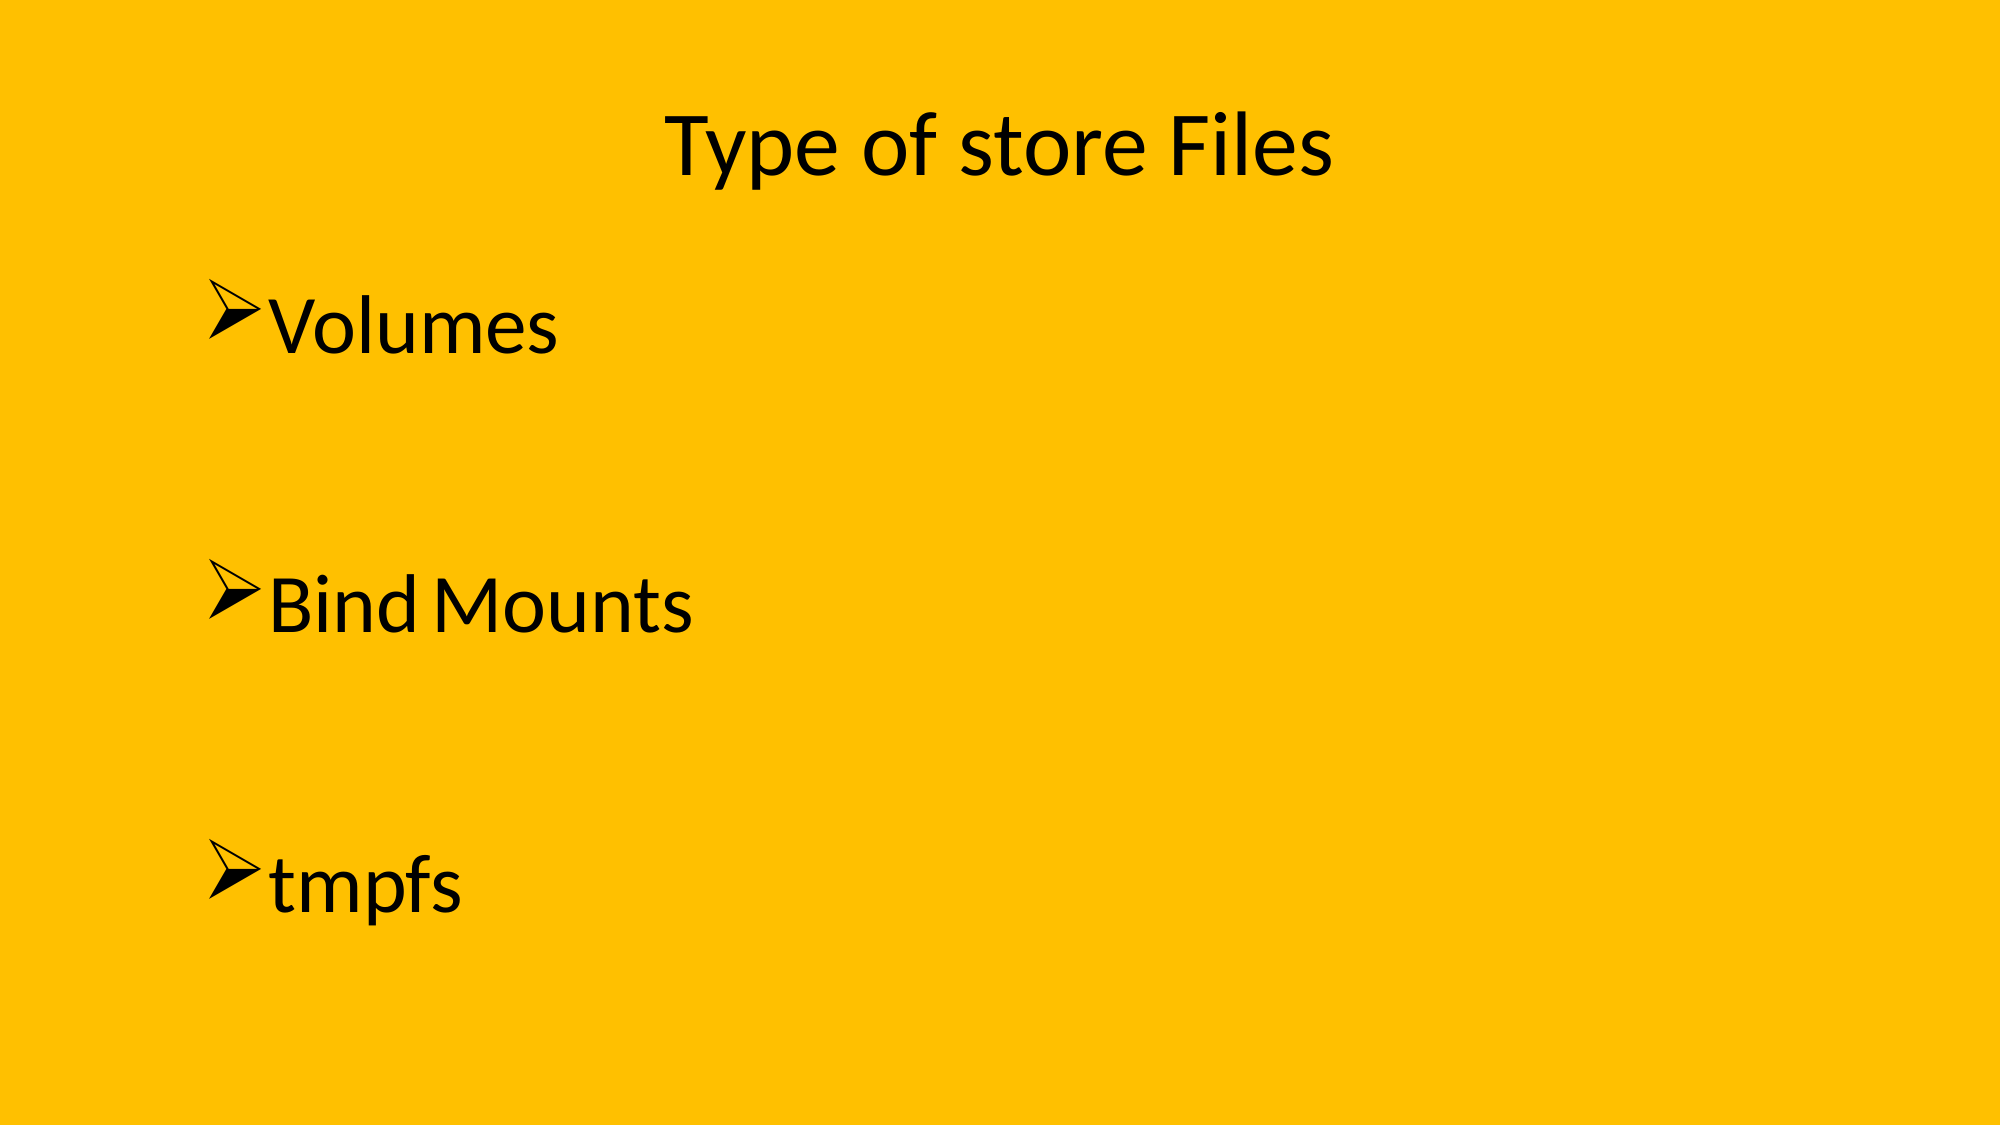

# Type of store Files
Volumes

Bind Mounts

tmpfs